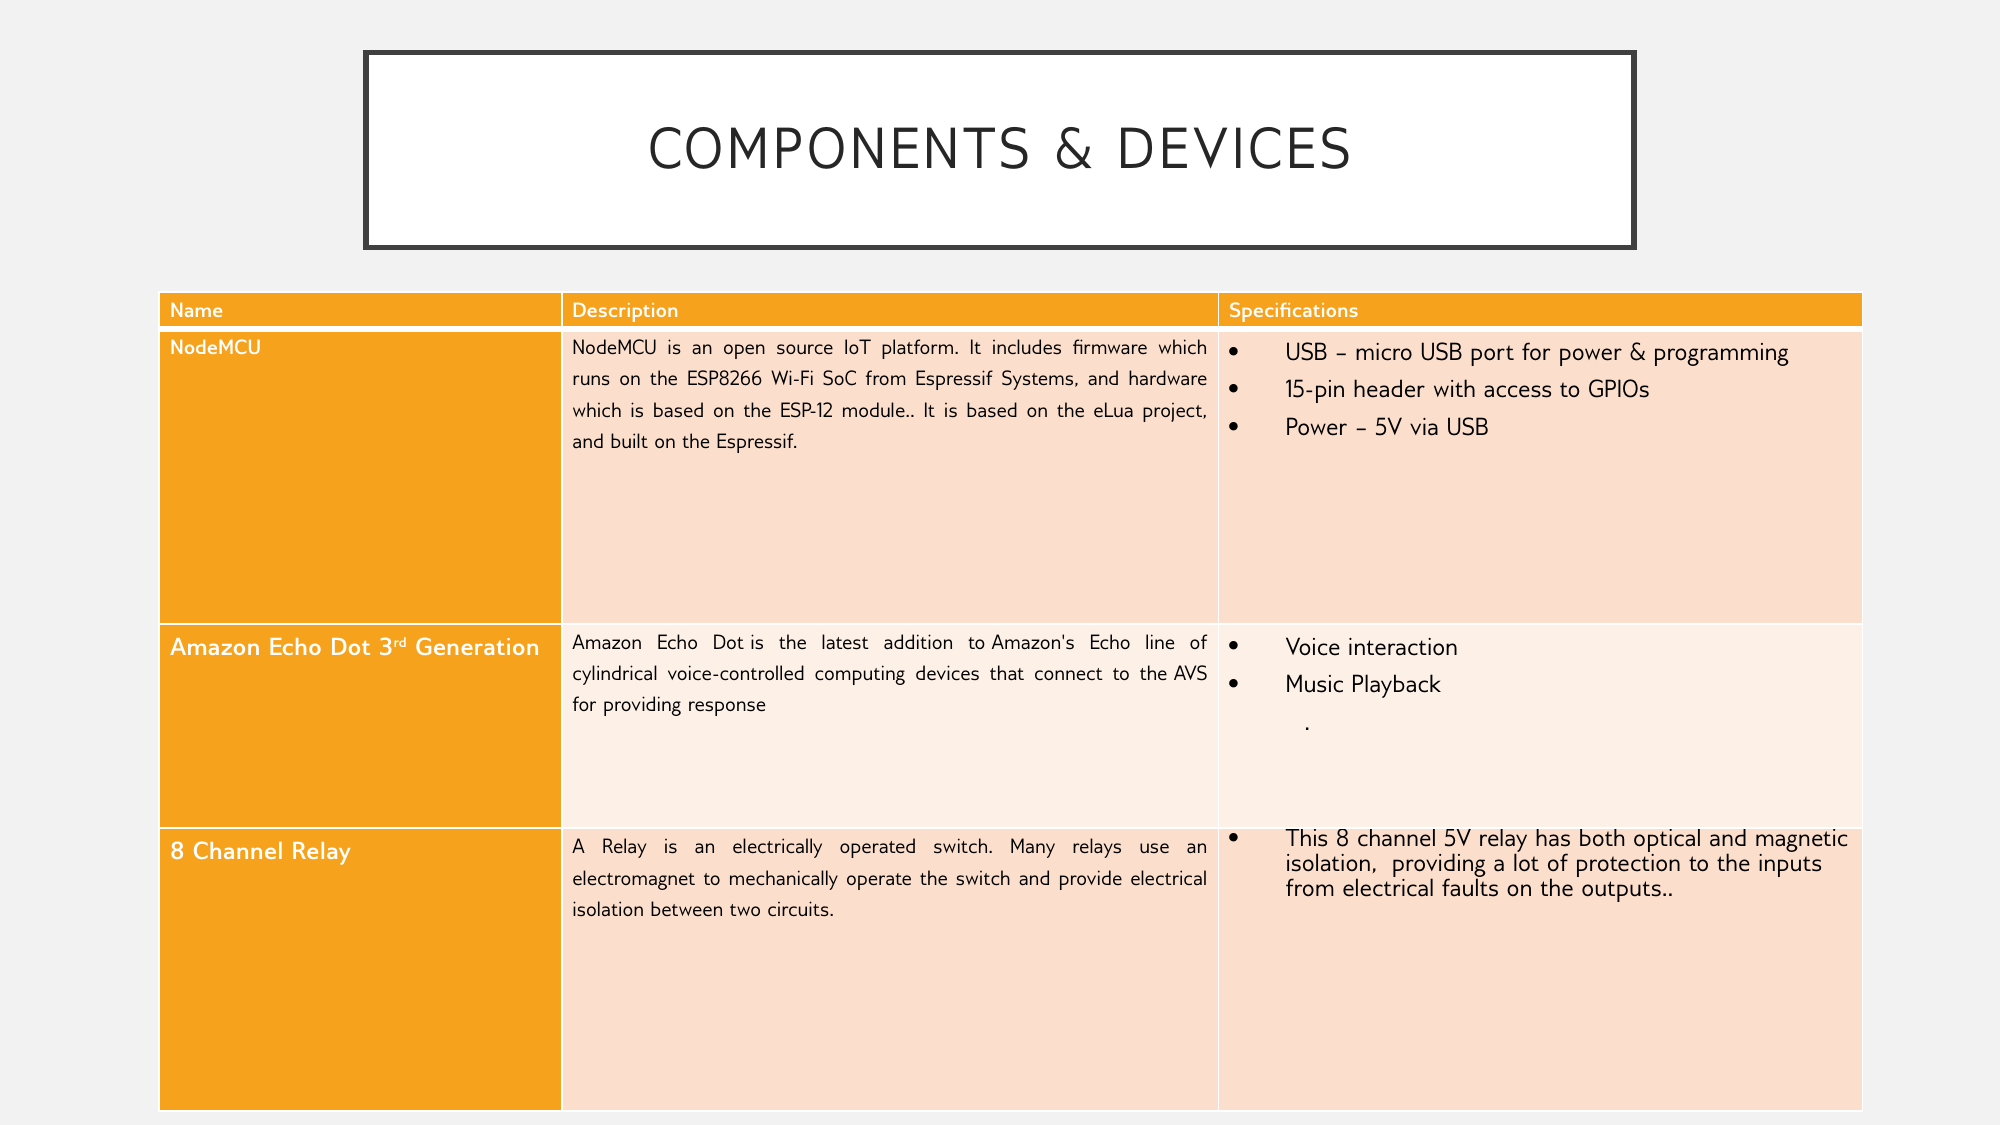

# Components & Devices
| Name | Description | Specifications |
| --- | --- | --- |
| NodeMCU | NodeMCU is an open source IoT platform. It includes firmware which runs on the ESP8266 Wi-Fi SoC from Espressif Systems, and hardware which is based on the ESP-12 module.. It is based on the eLua project, and built on the Espressif. | USB – micro USB port for power & programming 15-pin header with access to GPIOs Power – 5V via USB |
| Amazon Echo Dot 3rd Generation | Amazon Echo Dot is the latest addition to Amazon's Echo line of cylindrical voice-controlled computing devices that connect to the AVS for providing response | Voice interaction Music Playback . |
| 8 Channel Relay | A Relay is an electrically operated switch. Many relays use an electromagnet to mechanically operate the switch and provide electrical isolation between two circuits. | This 8 channel 5V relay has both optical and magnetic isolation,  providing a lot of protection to the inputs from electrical faults on the outputs.. |